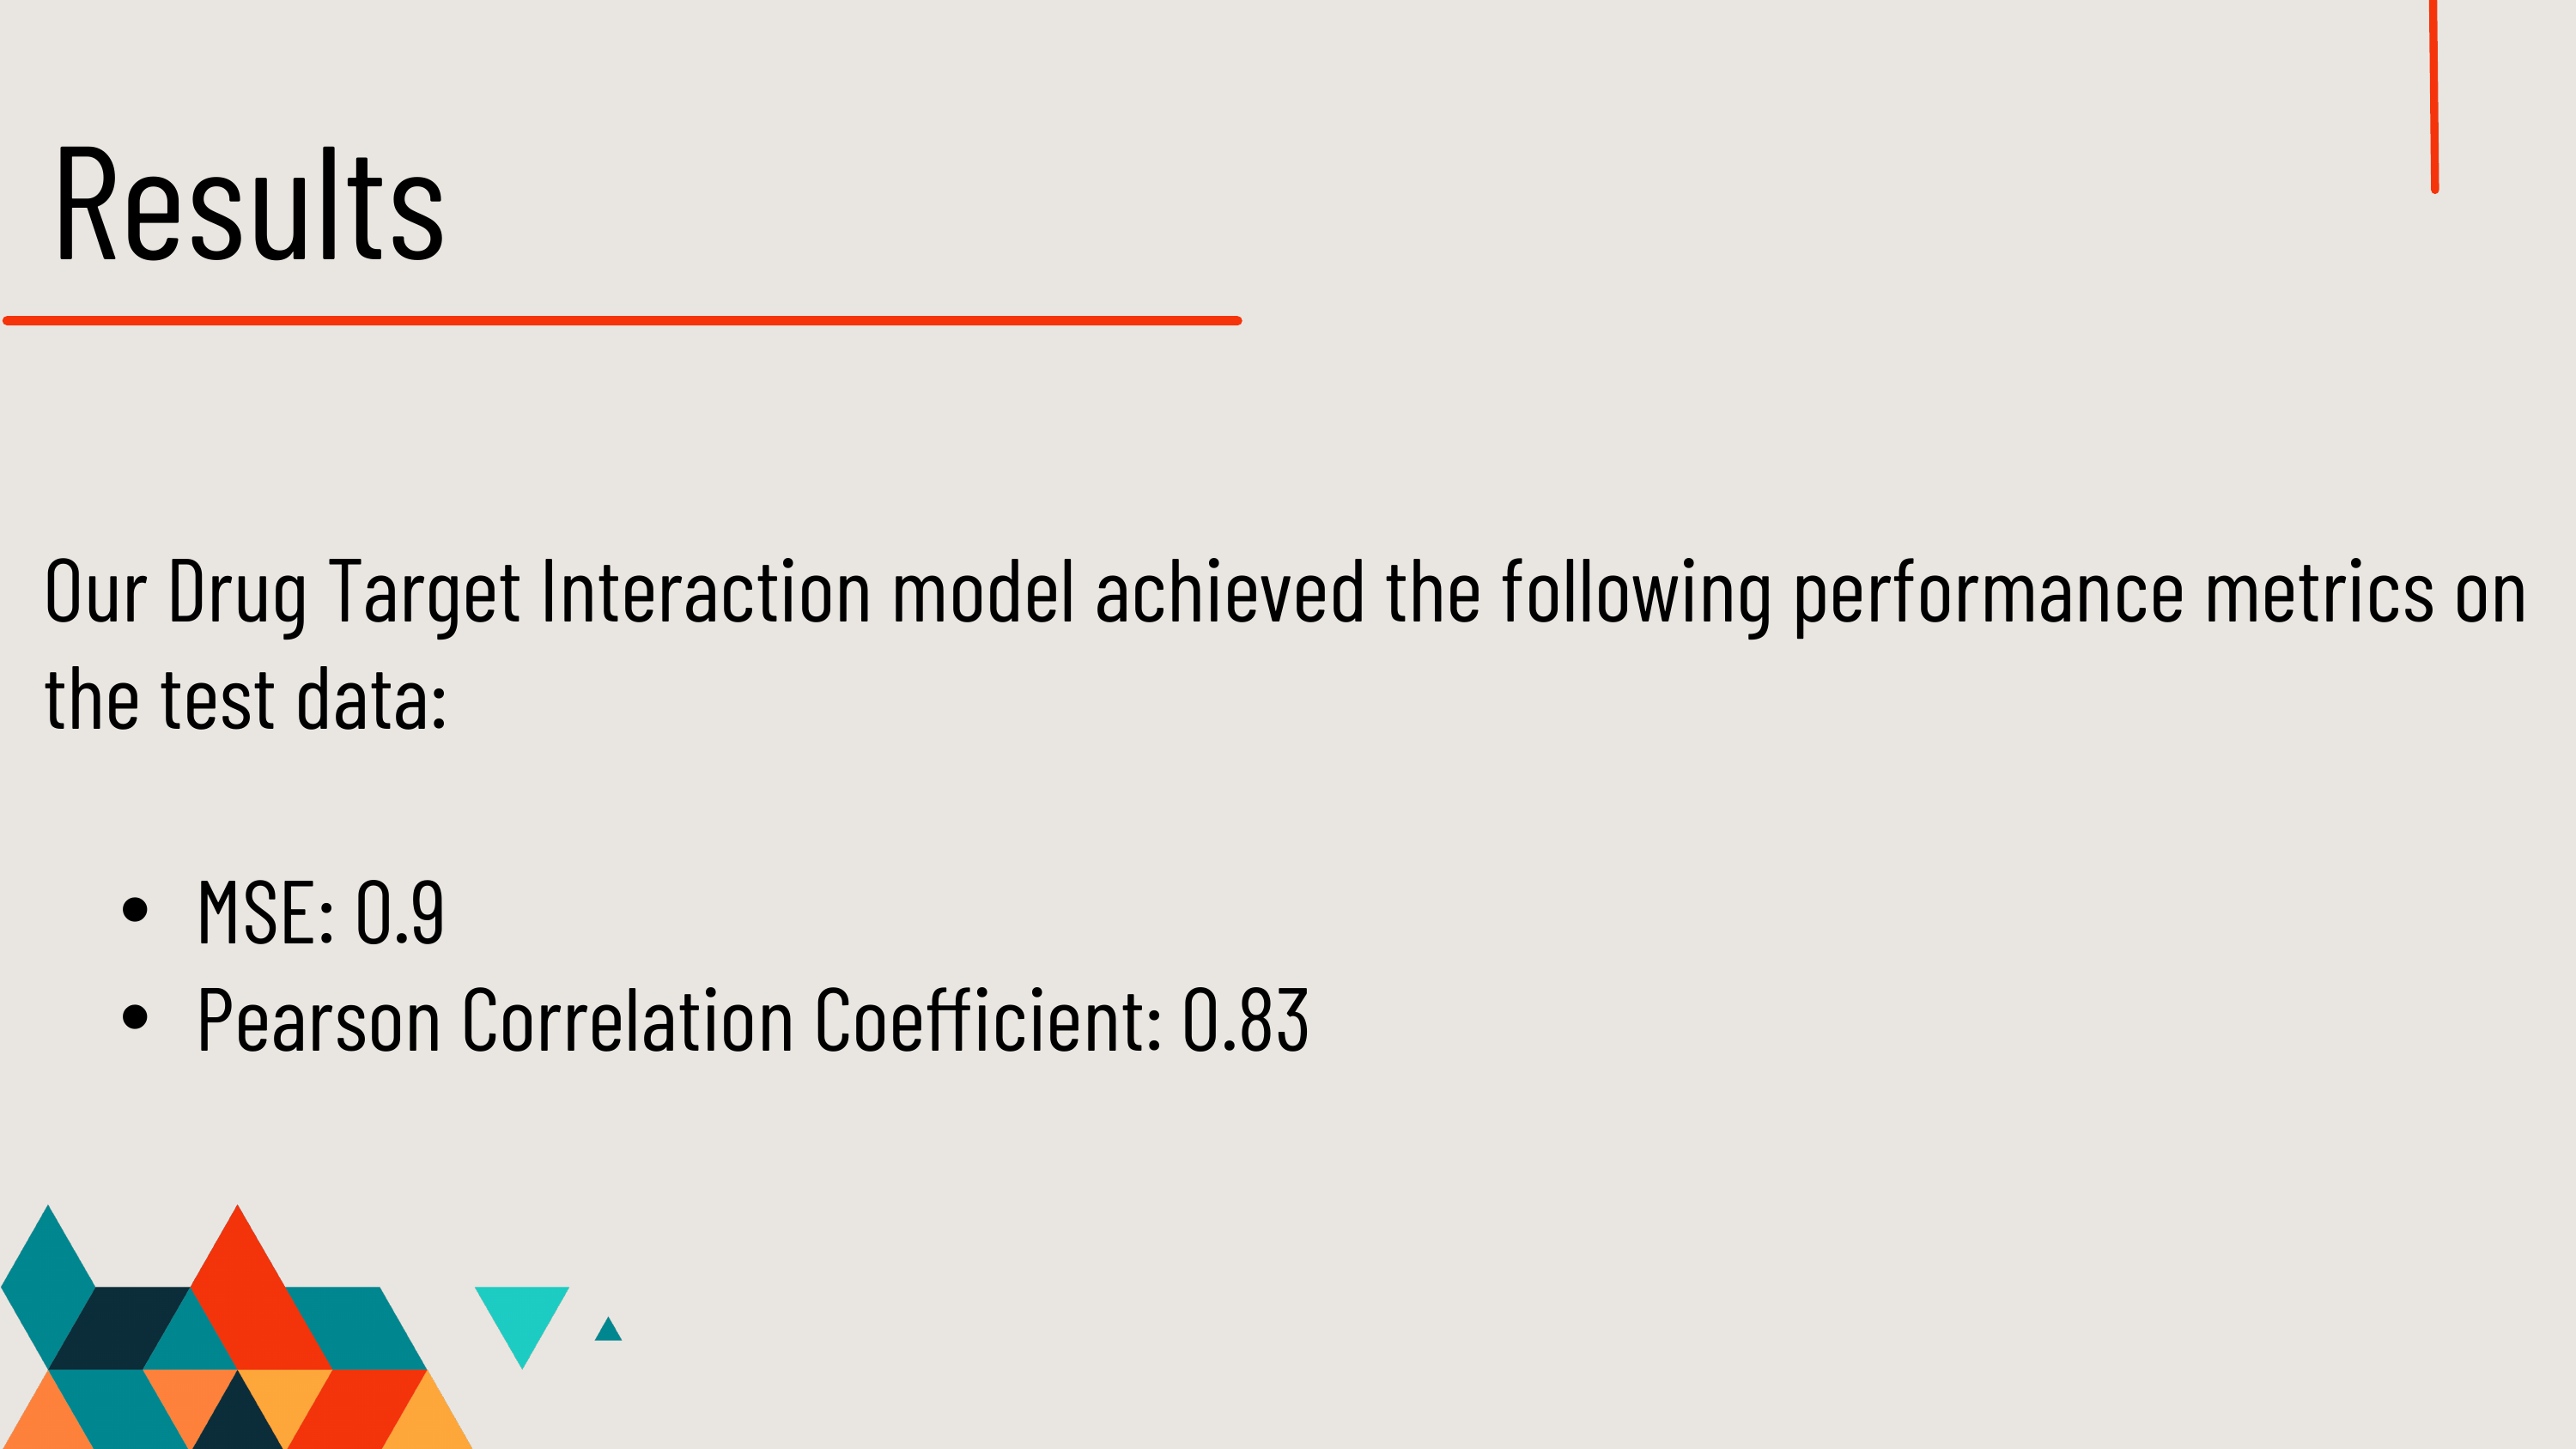

Results

Our Drug Target Interaction model achieved the following performance metrics on the test data:

MSE: 0.9
Pearson Correlation Coefficient: 0.83